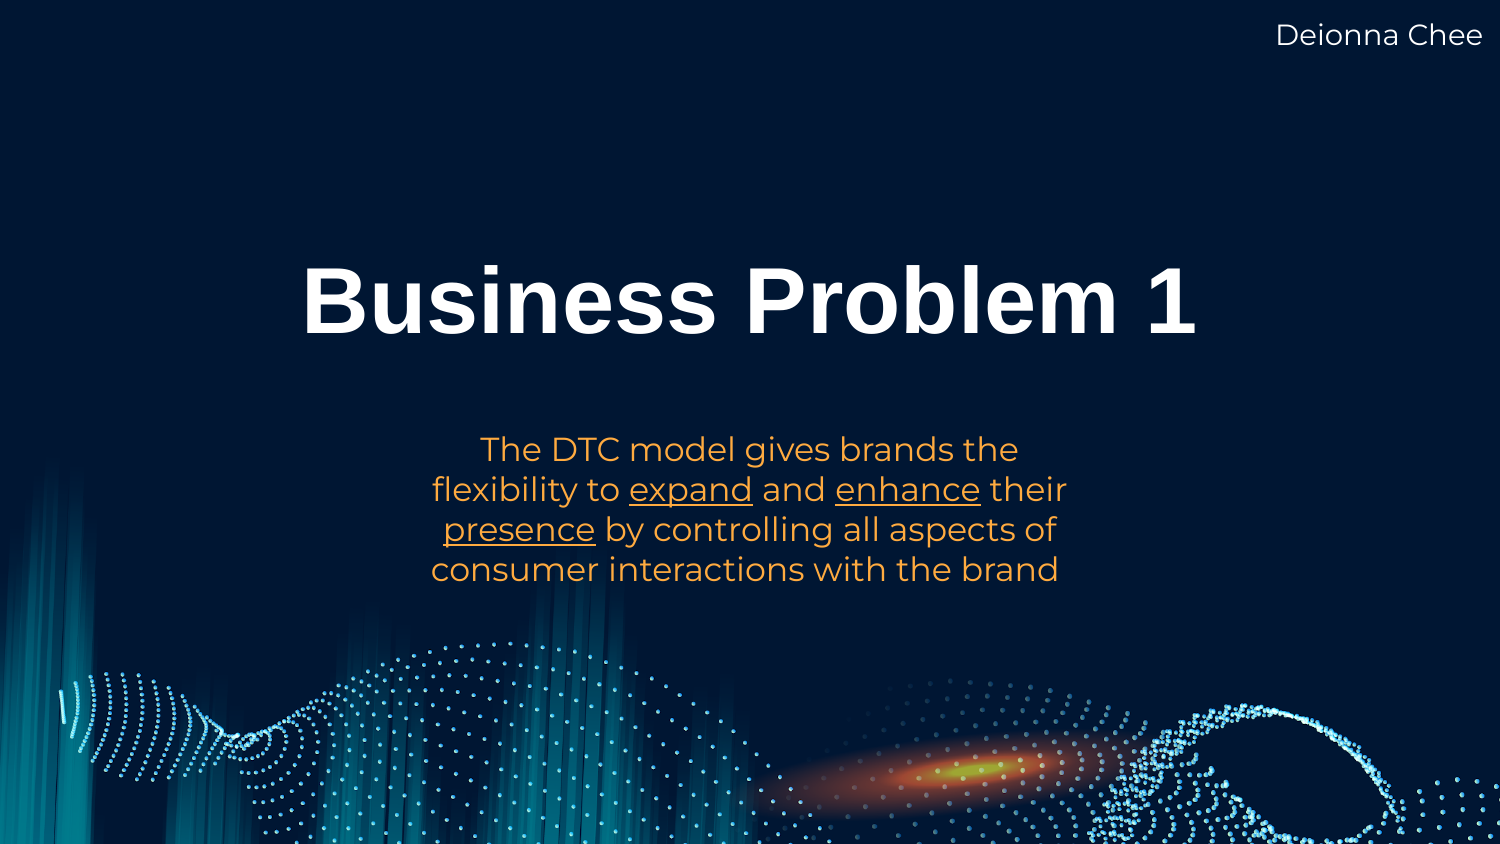

Deionna Chee
# Business Problem 1
The DTC model gives brands the flexibility to expand and enhance their presence by controlling all aspects of consumer interactions with the brand